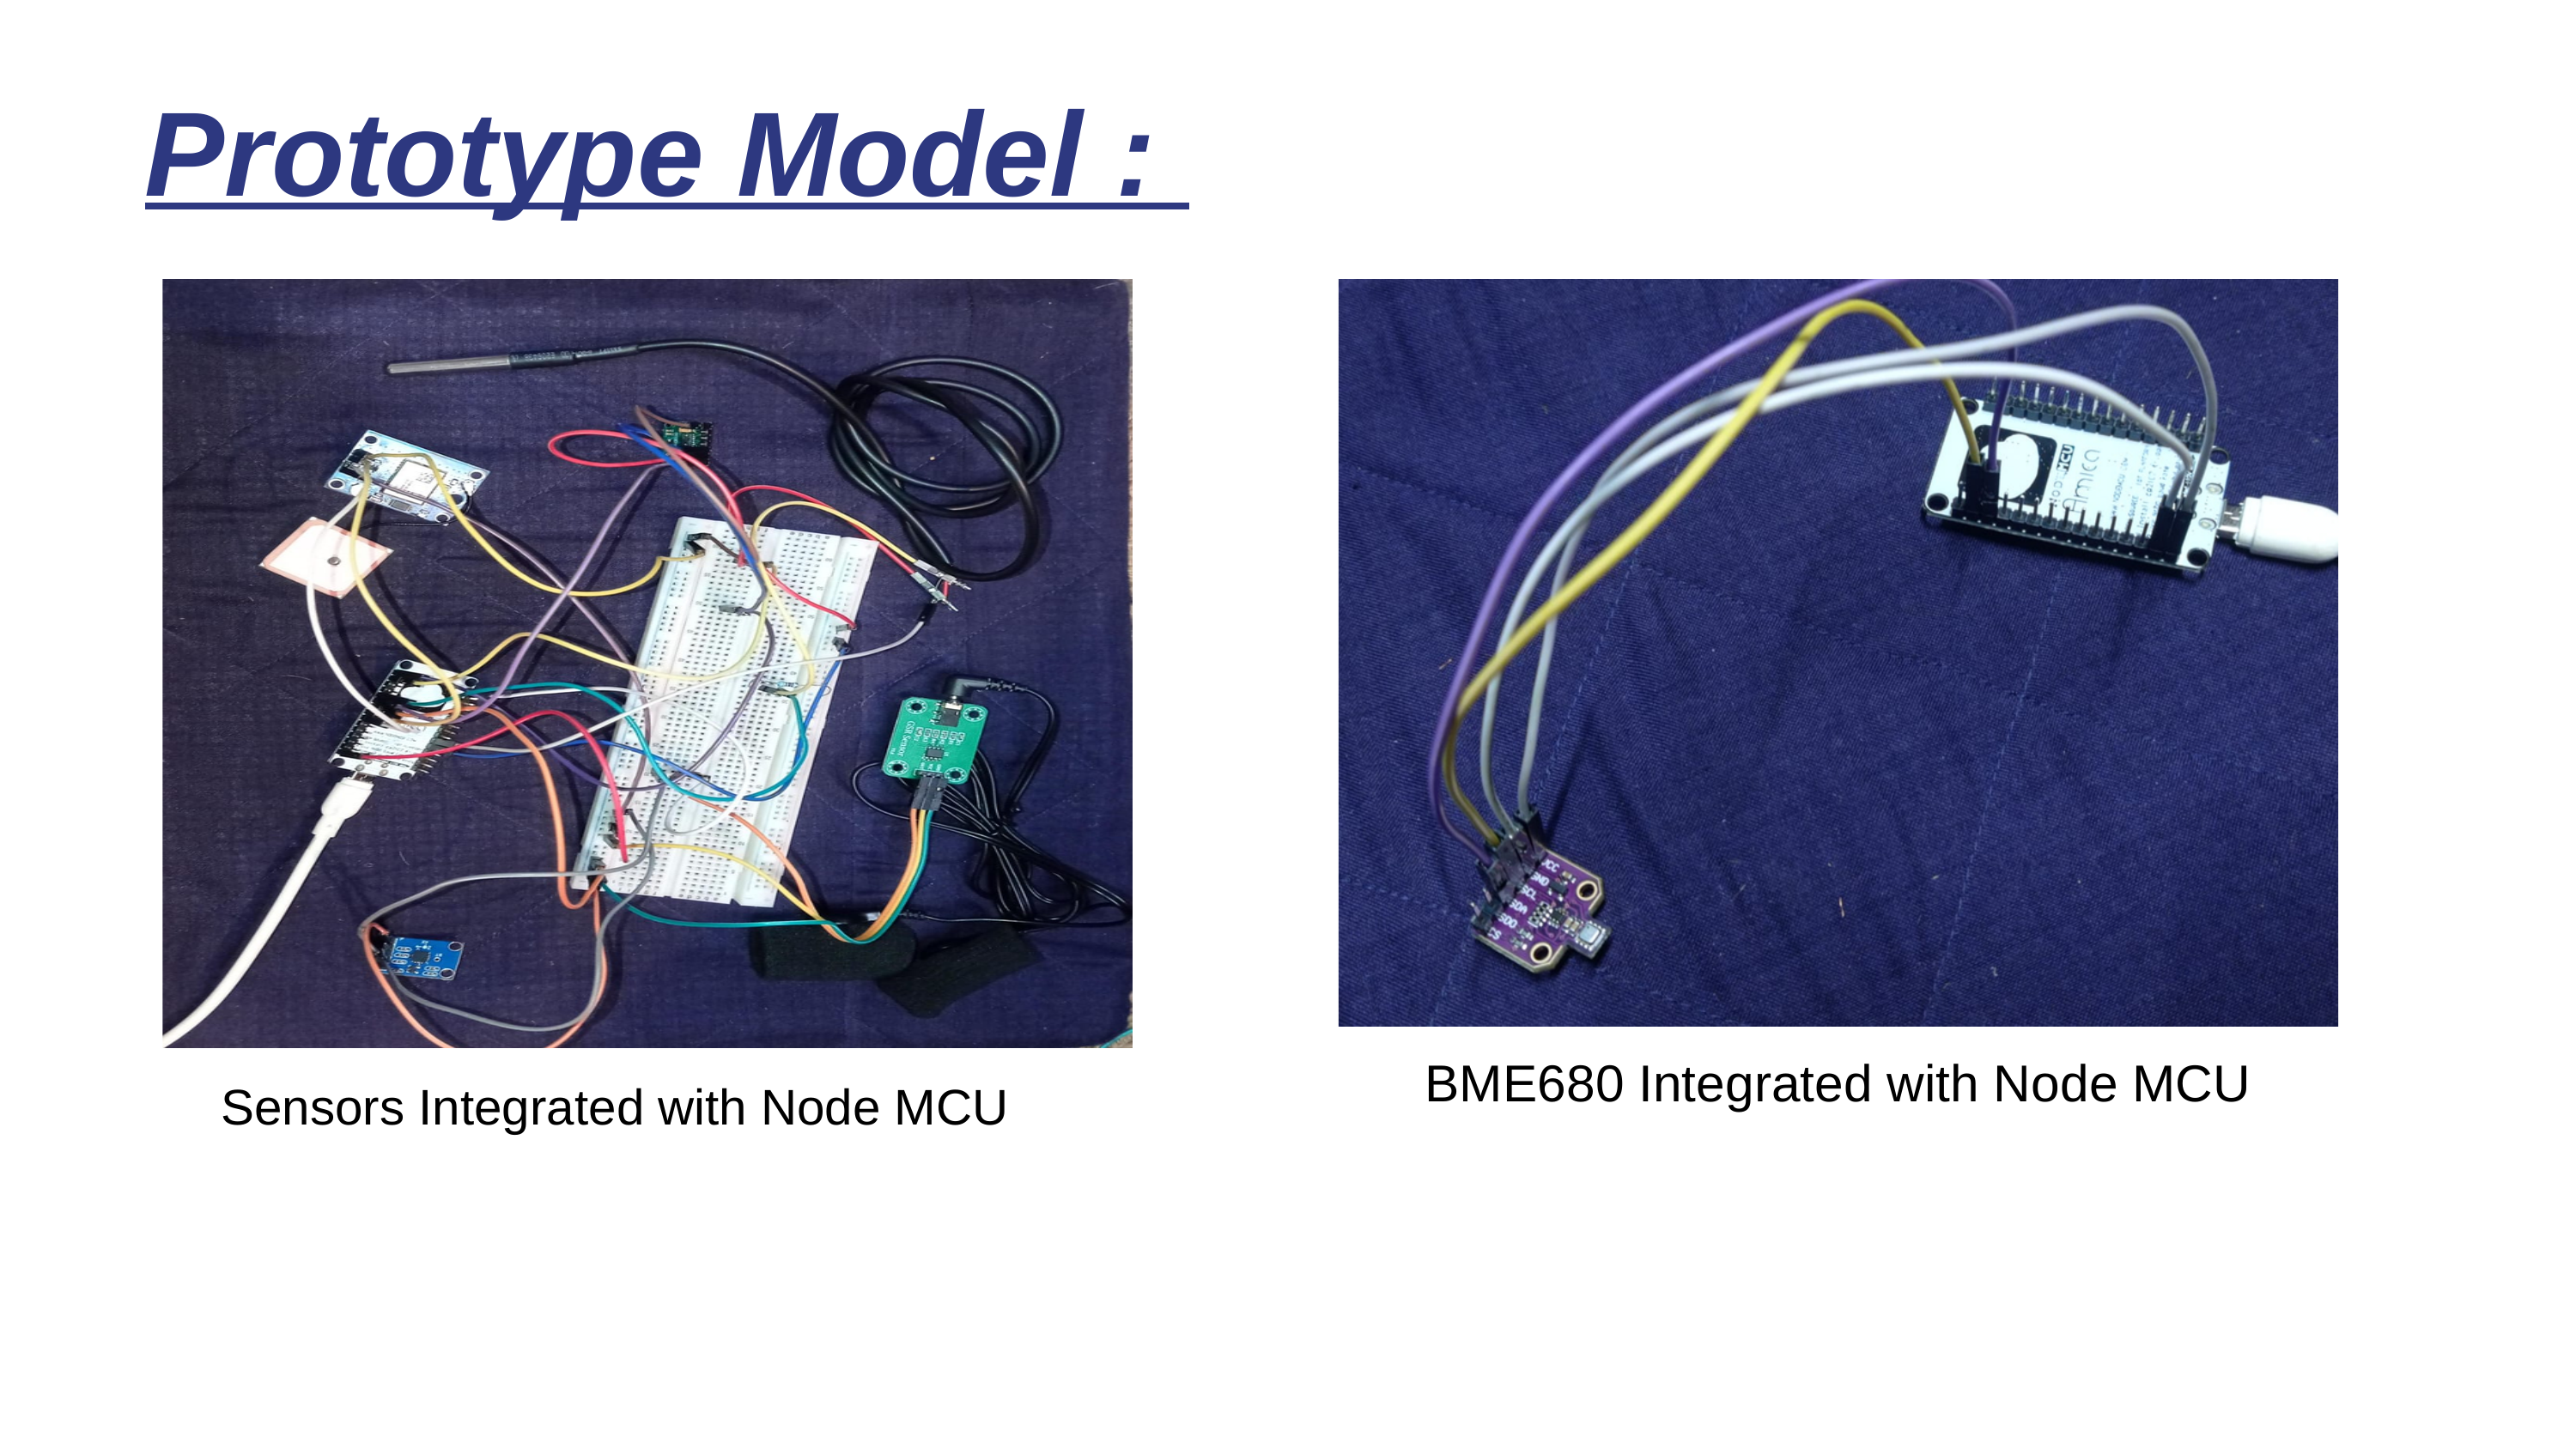

Prototype Model :

BME680 Integrated with Node MCU
Sensors Integrated with Node MCU